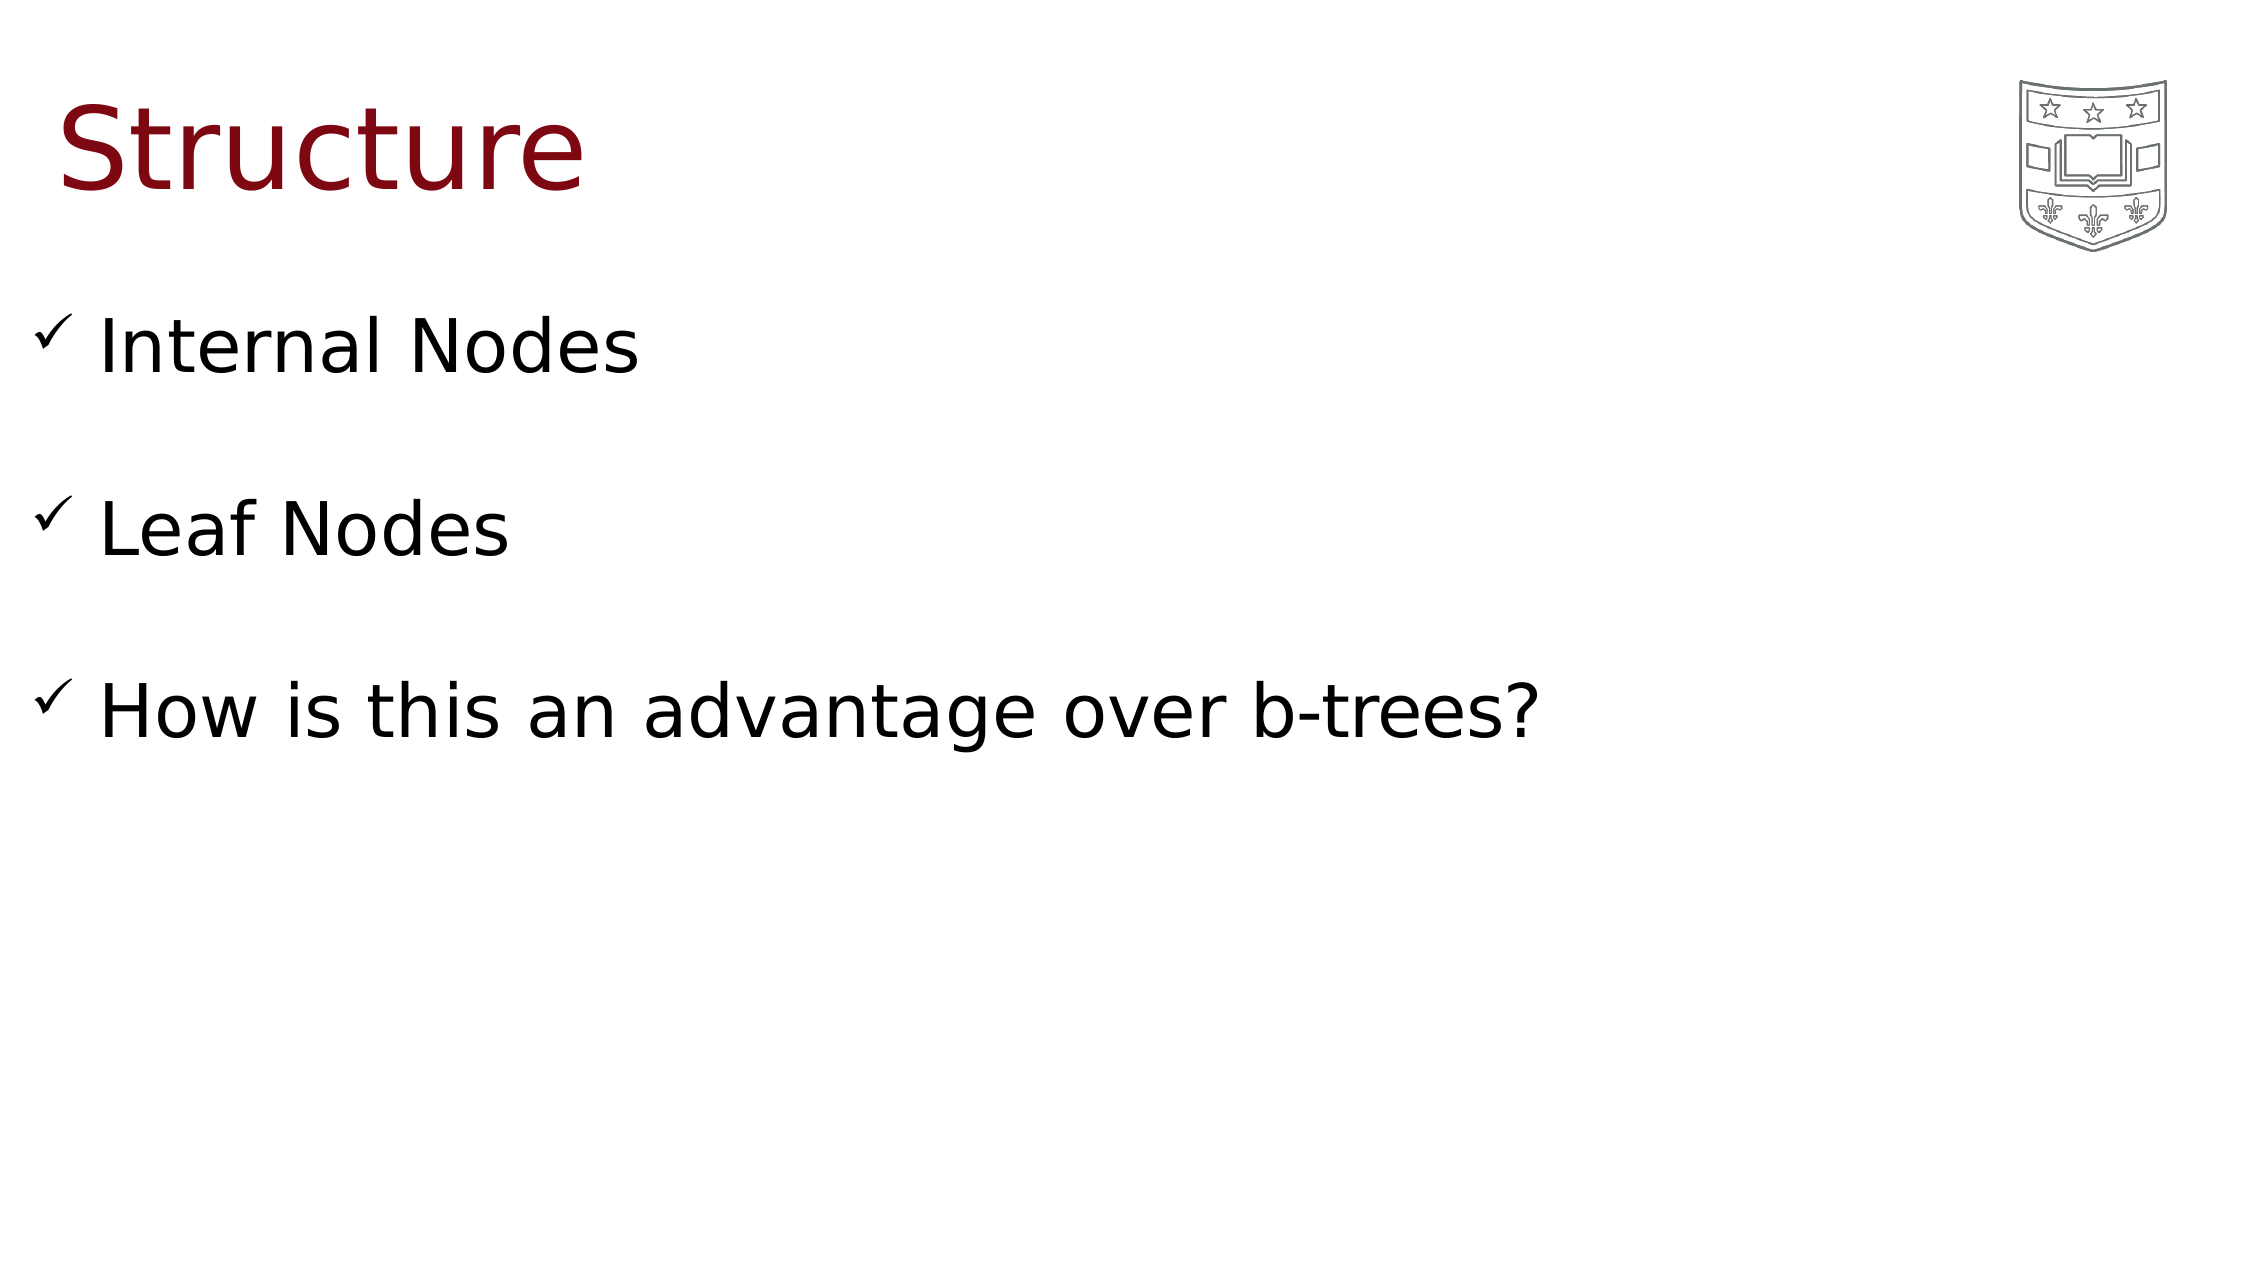

# Structure
Internal Nodes

Leaf Nodes

How is this an advantage over b-trees?